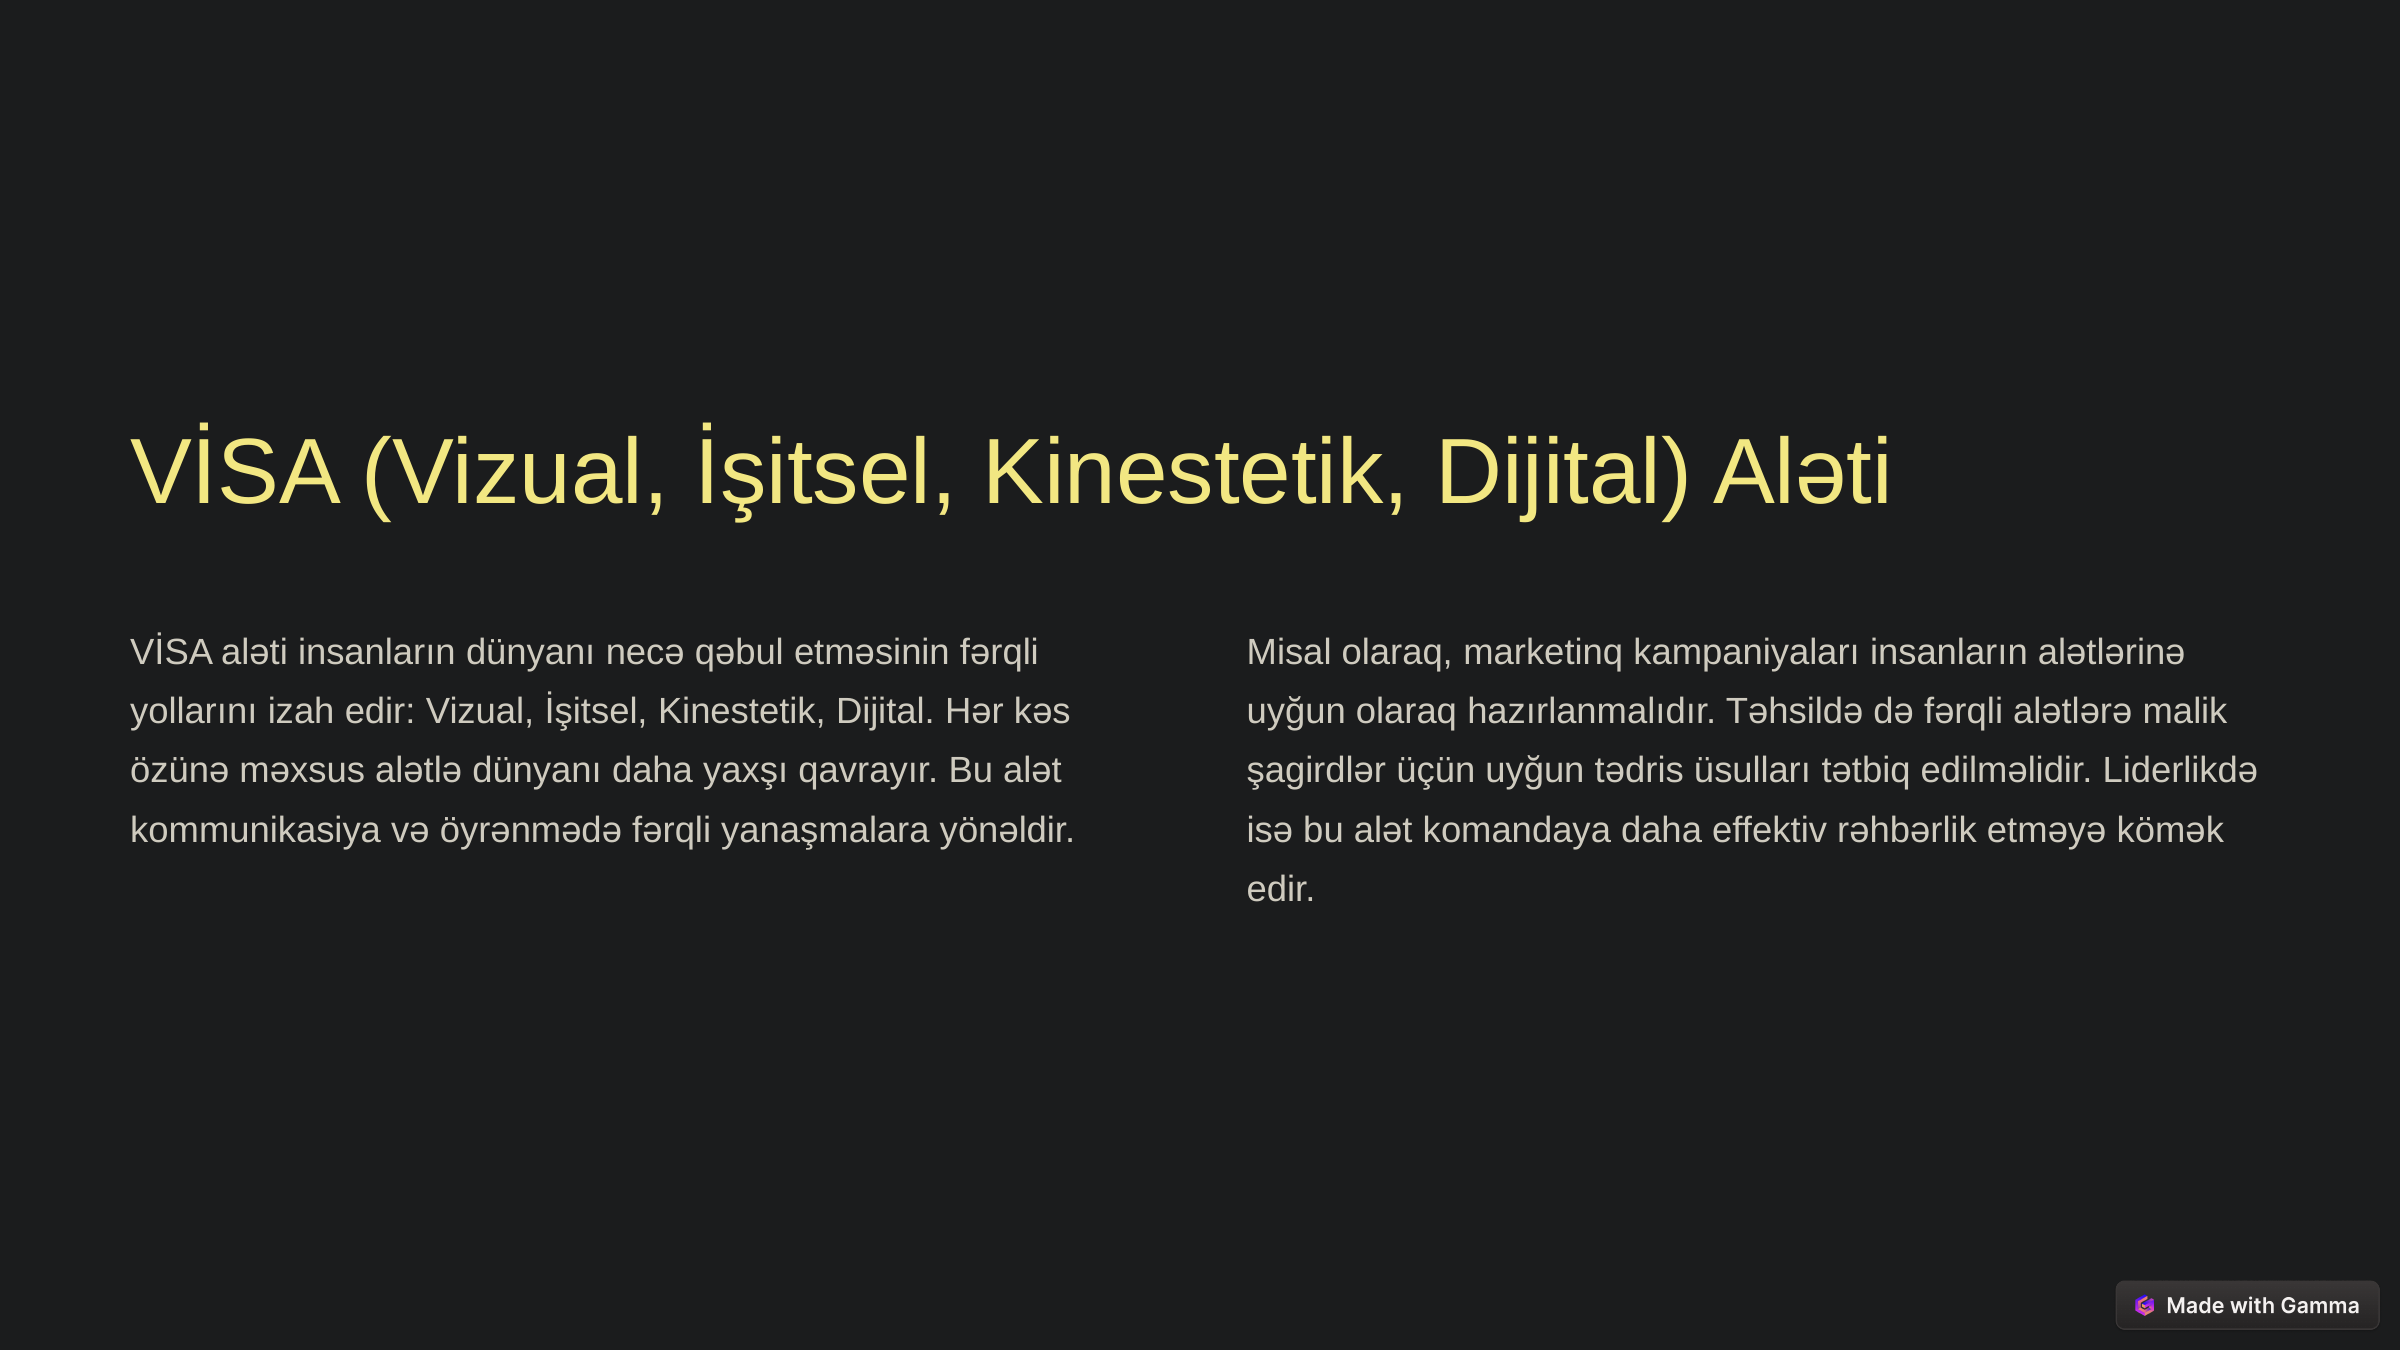

VİSA (Vizual, İşitsel, Kinestetik, Dijital) Aləti
VİSA aləti insanların dünyanı necə qəbul etməsinin fərqli yollarını izah edir: Vizual, İşitsel, Kinestetik, Dijital. Hər kəs özünə məxsus alətlə dünyanı daha yaxşı qavrayır. Bu alət kommunikasiya və öyrənmədə fərqli yanaşmalara yönəldir.
Misal olaraq, marketinq kampaniyaları insanların alətlərinə uyğun olaraq hazırlanmalıdır. Təhsildə də fərqli alətlərə malik şagirdlər üçün uyğun tədris üsulları tətbiq edilməlidir. Liderlikdə isə bu alət komandaya daha effektiv rəhbərlik etməyə kömək edir.